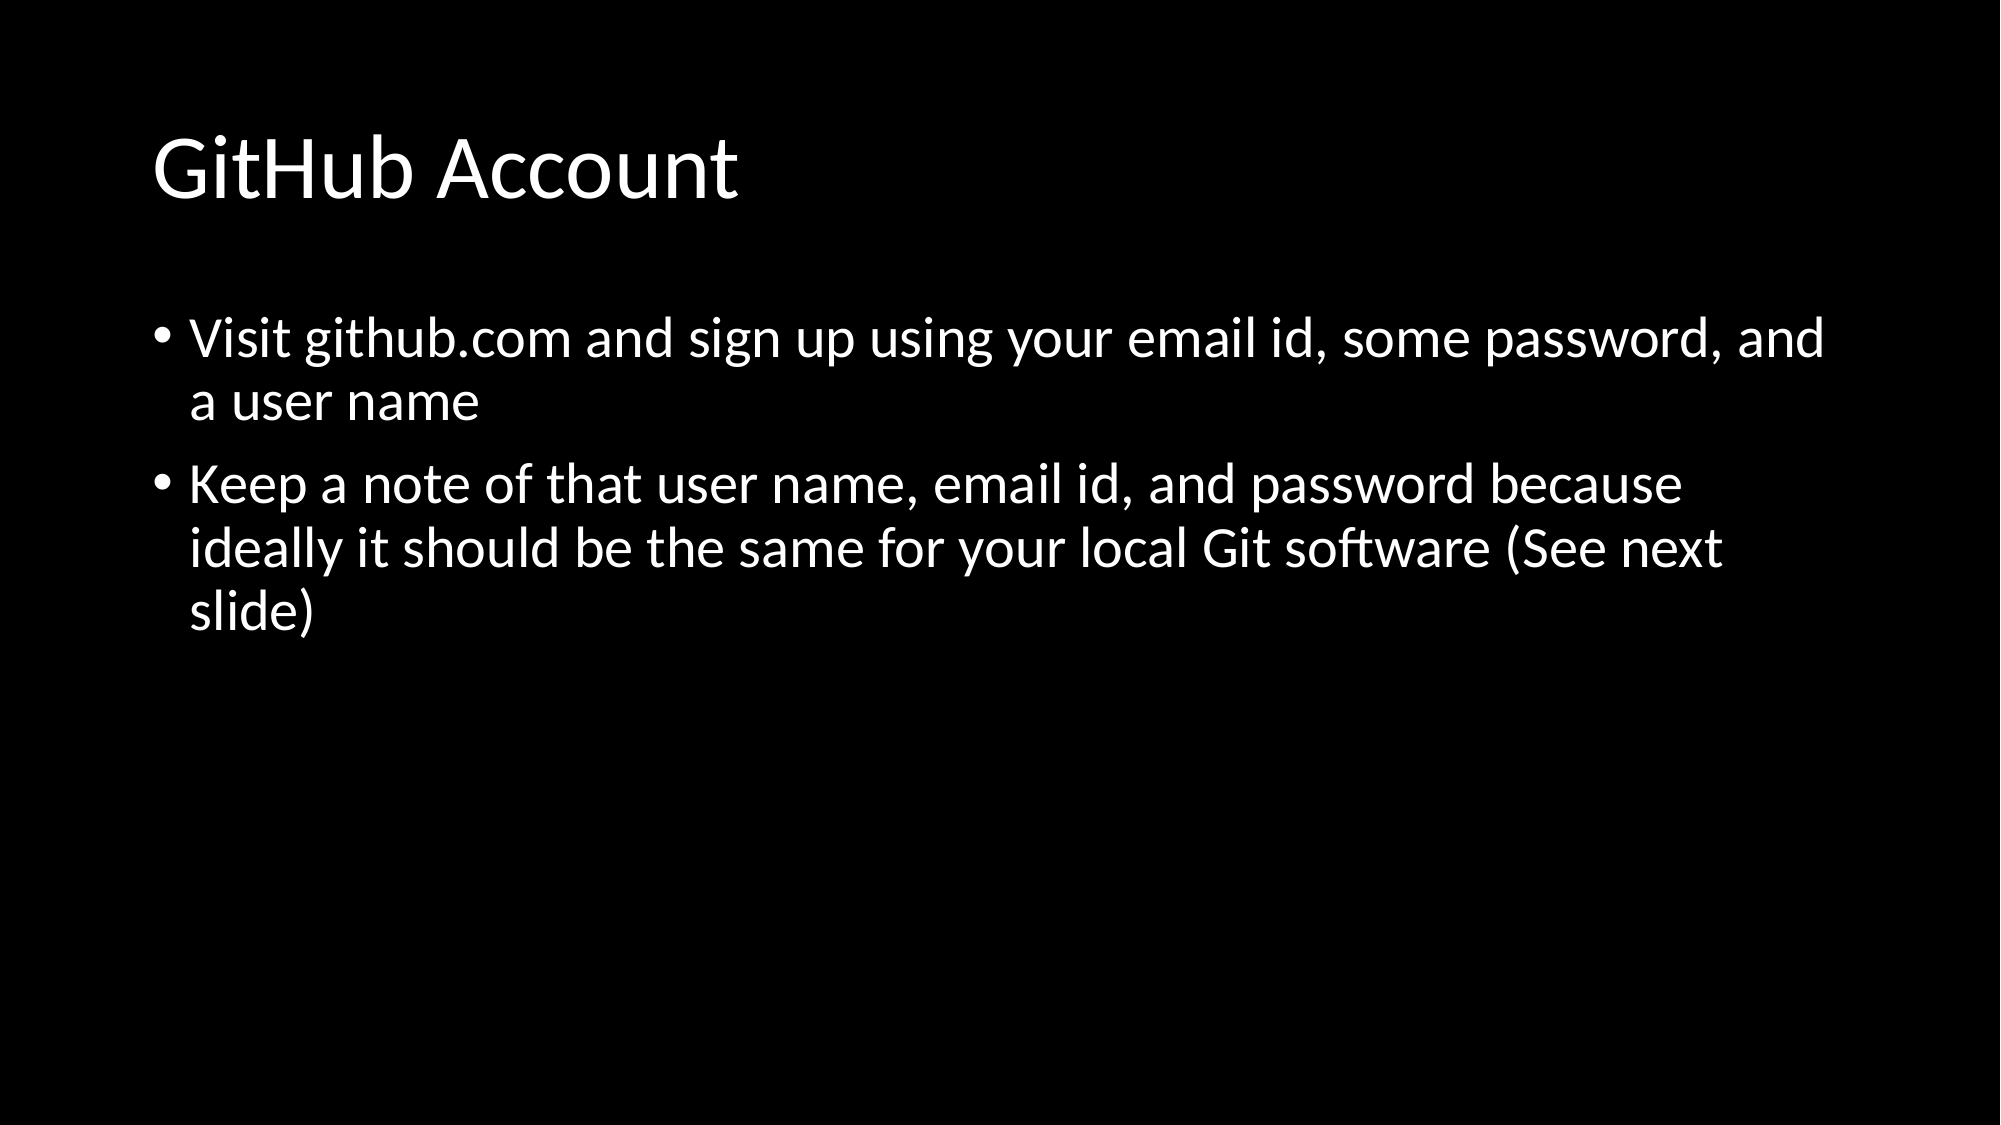

# GitHub Account
Visit github.com and sign up using your email id, some password, and a user name
Keep a note of that user name, email id, and password because ideally it should be the same for your local Git software (See next slide)